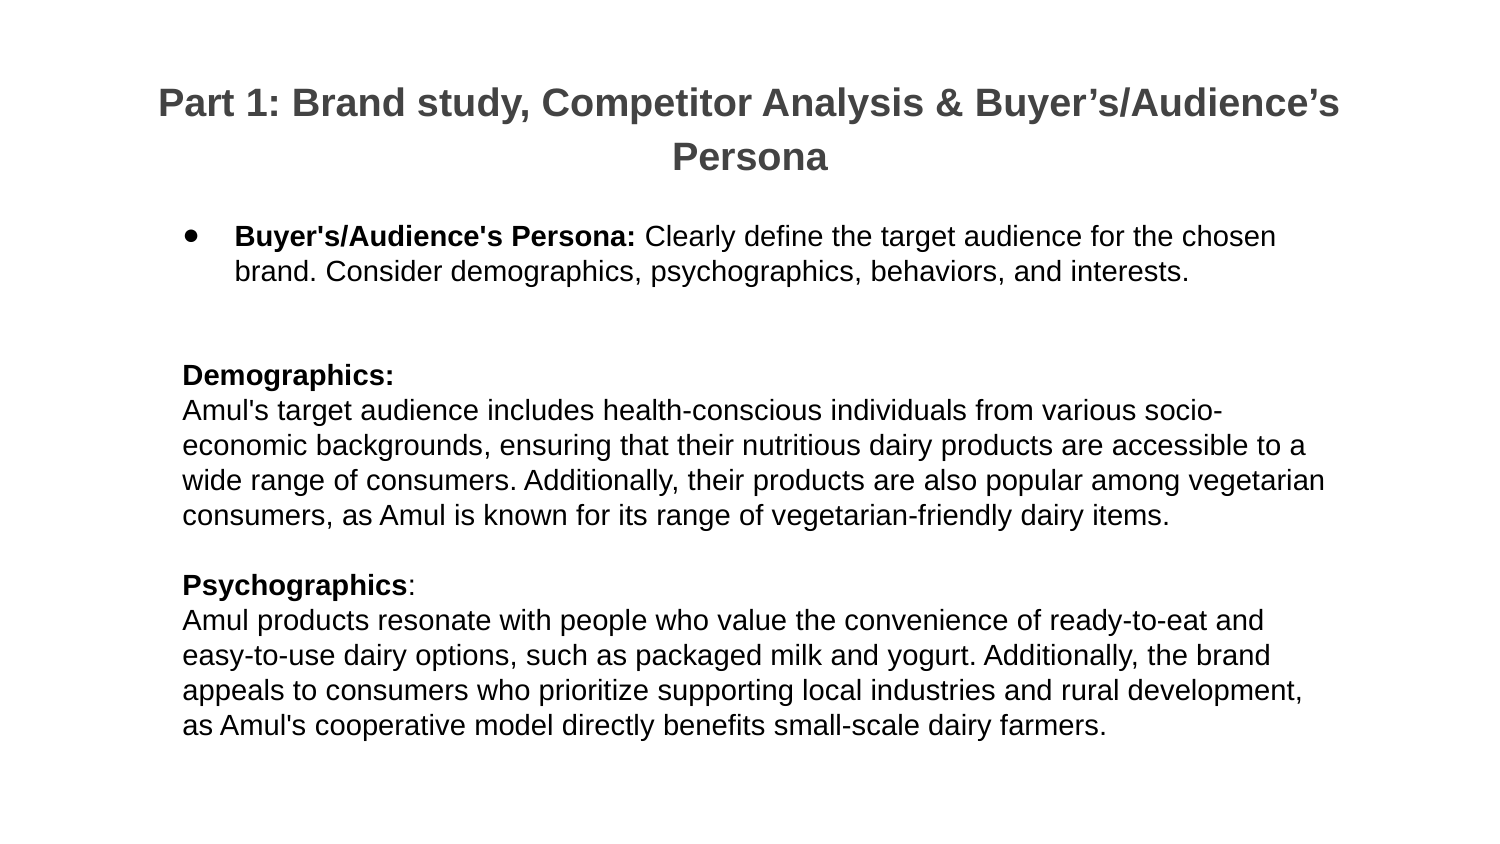

Part 1: Brand study, Competitor Analysis & Buyer’s/Audience’s Persona

Buyer's/Audience's Persona: Clearly define the target audience for the chosen brand. Consider demographics, psychographics, behaviors, and interests.

Demographics:
Amul's target audience includes health-conscious individuals from various socio-economic backgrounds, ensuring that their nutritious dairy products are accessible to a wide range of consumers. Additionally, their products are also popular among vegetarian consumers, as Amul is known for its range of vegetarian-friendly dairy items.

Psychographics:
Amul products resonate with people who value the convenience of ready-to-eat and easy-to-use dairy options, such as packaged milk and yogurt. Additionally, the brand appeals to consumers who prioritize supporting local industries and rural development, as Amul's cooperative model directly benefits small-scale dairy farmers.